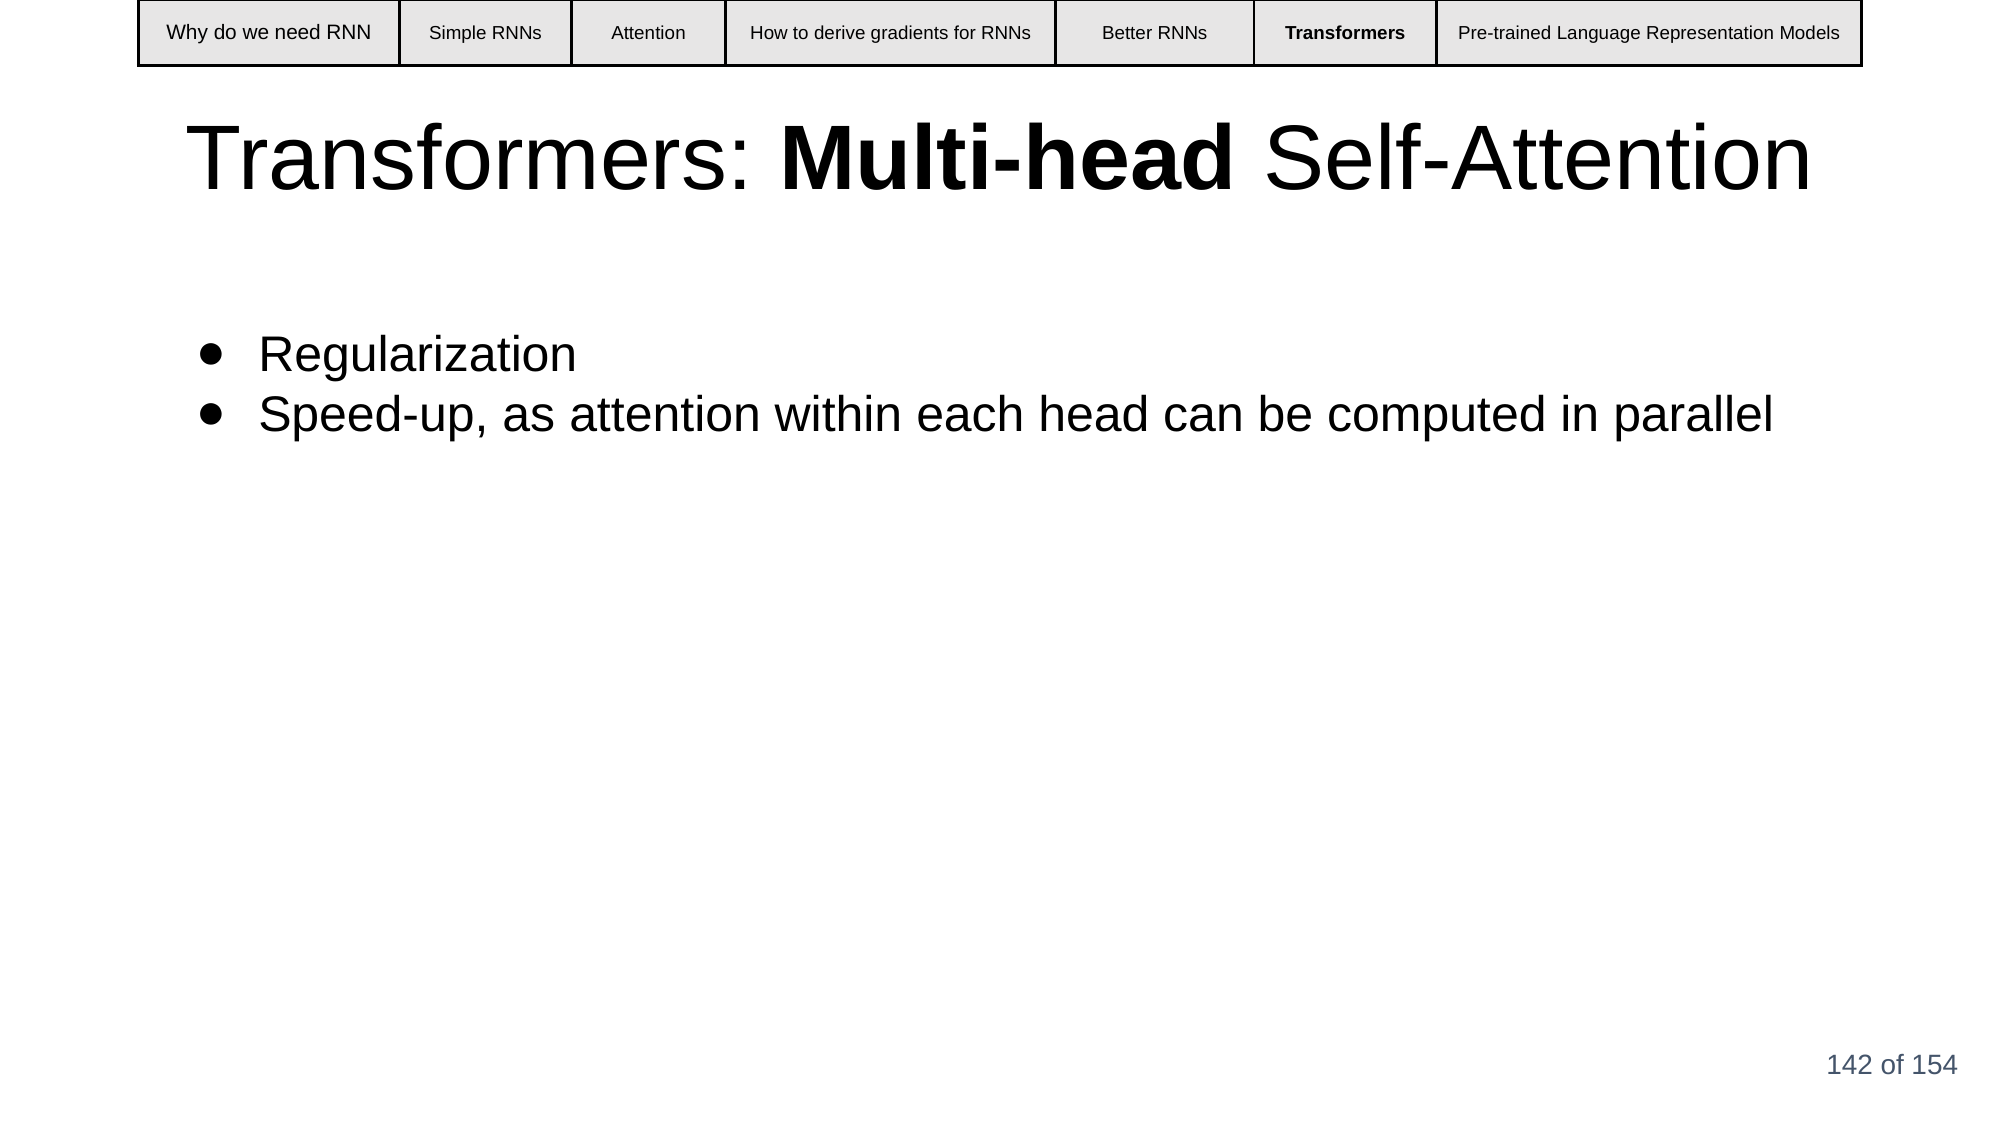

| Why do we need RNN | Simple RNNs | Attention | How to derive gradients for RNNs | Better RNNs | Transformers | Pre-trained Language Representation Models |
| --- | --- | --- | --- | --- | --- | --- |
Transformers: Multi-head Self-Attention
Regularization
Speed-up, as attention within each head can be computed in parallel
142 of 154